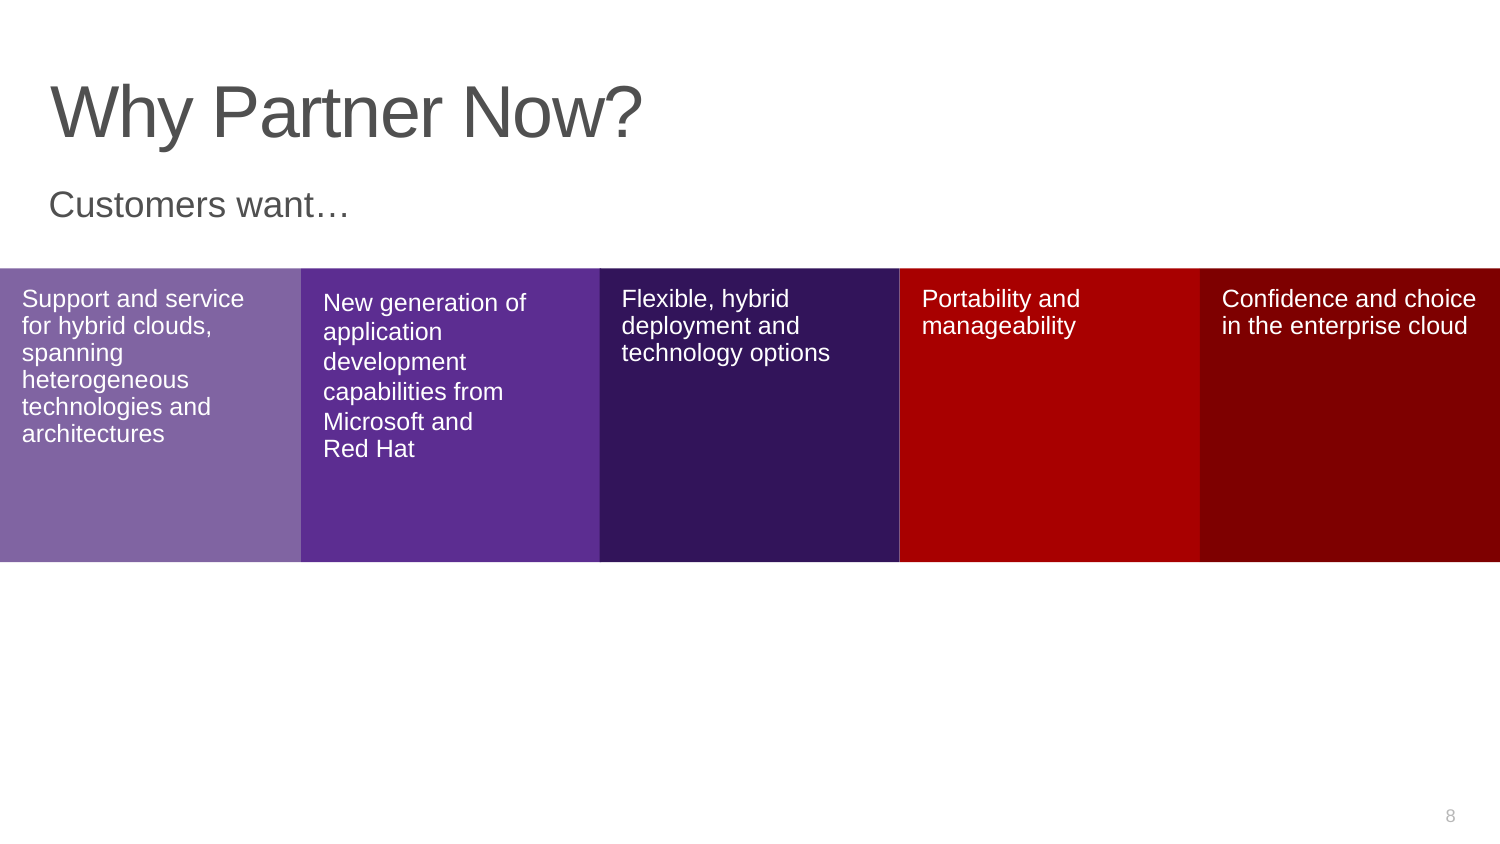

Why Partner Now?
Customers want…
Support and service for hybrid clouds, spanning heterogeneous technologies and architectures

New generation of application development capabilities from Microsoft and
Red Hat

Flexible, hybrid deployment and technology options

Portability and manageability
Confidence and choice in the enterprise cloud
8